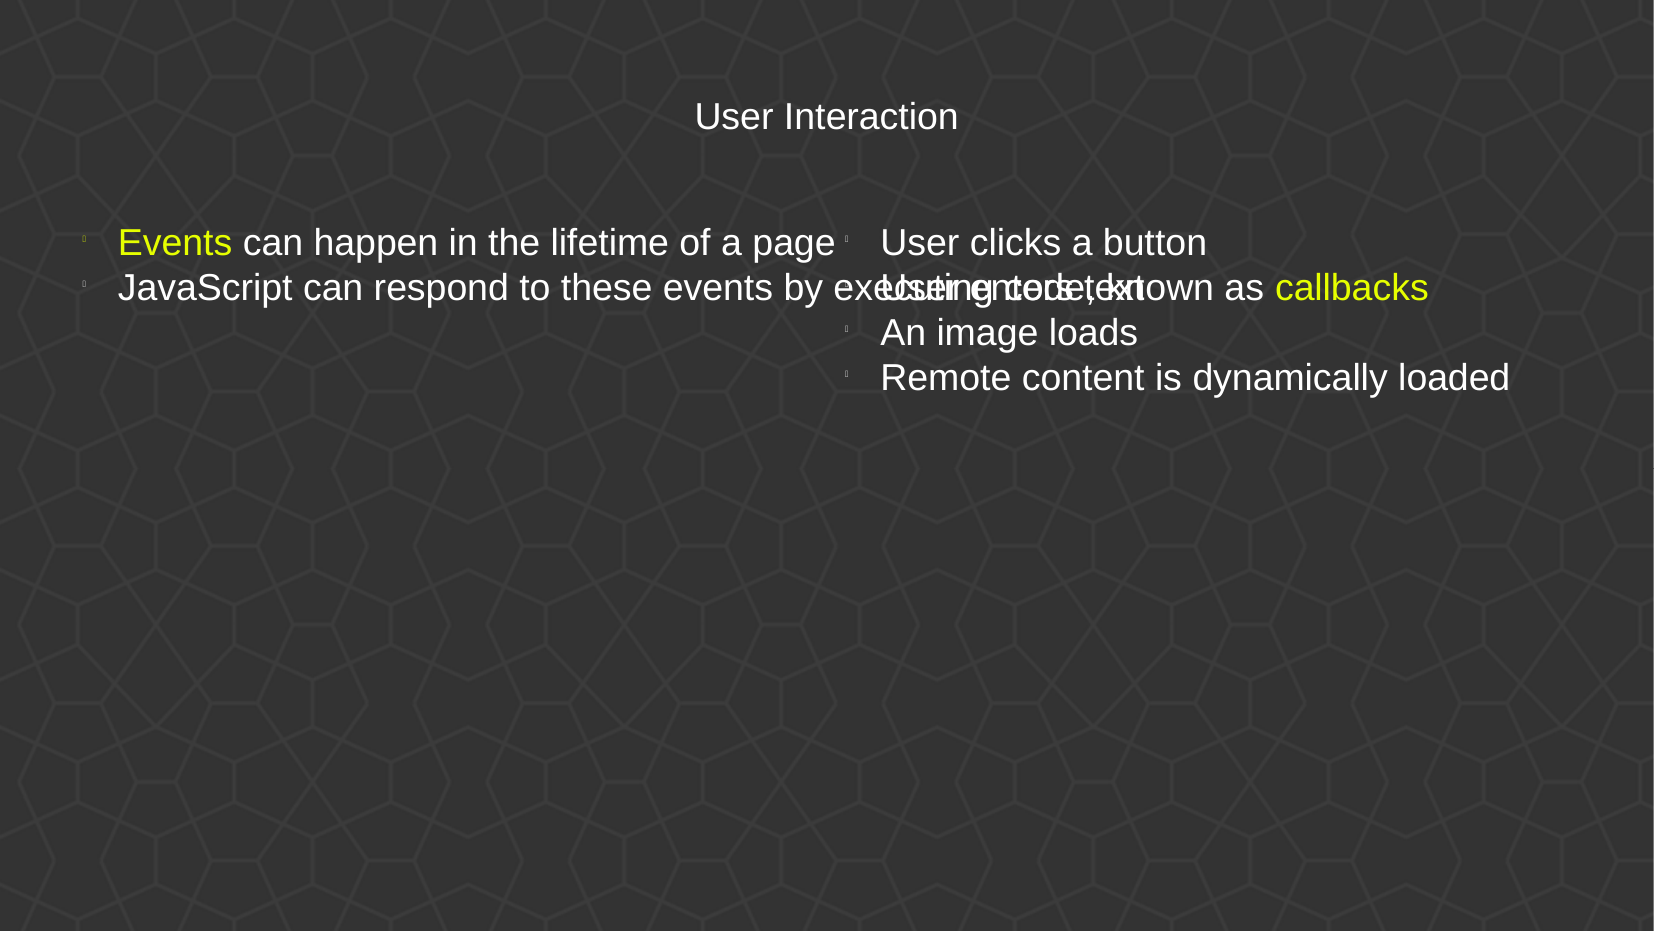

User Interaction
Events can happen in the lifetime of a page
JavaScript can respond to these events by executing code, known as callbacks
User clicks a button
User enters text
An image loads
Remote content is dynamically loaded